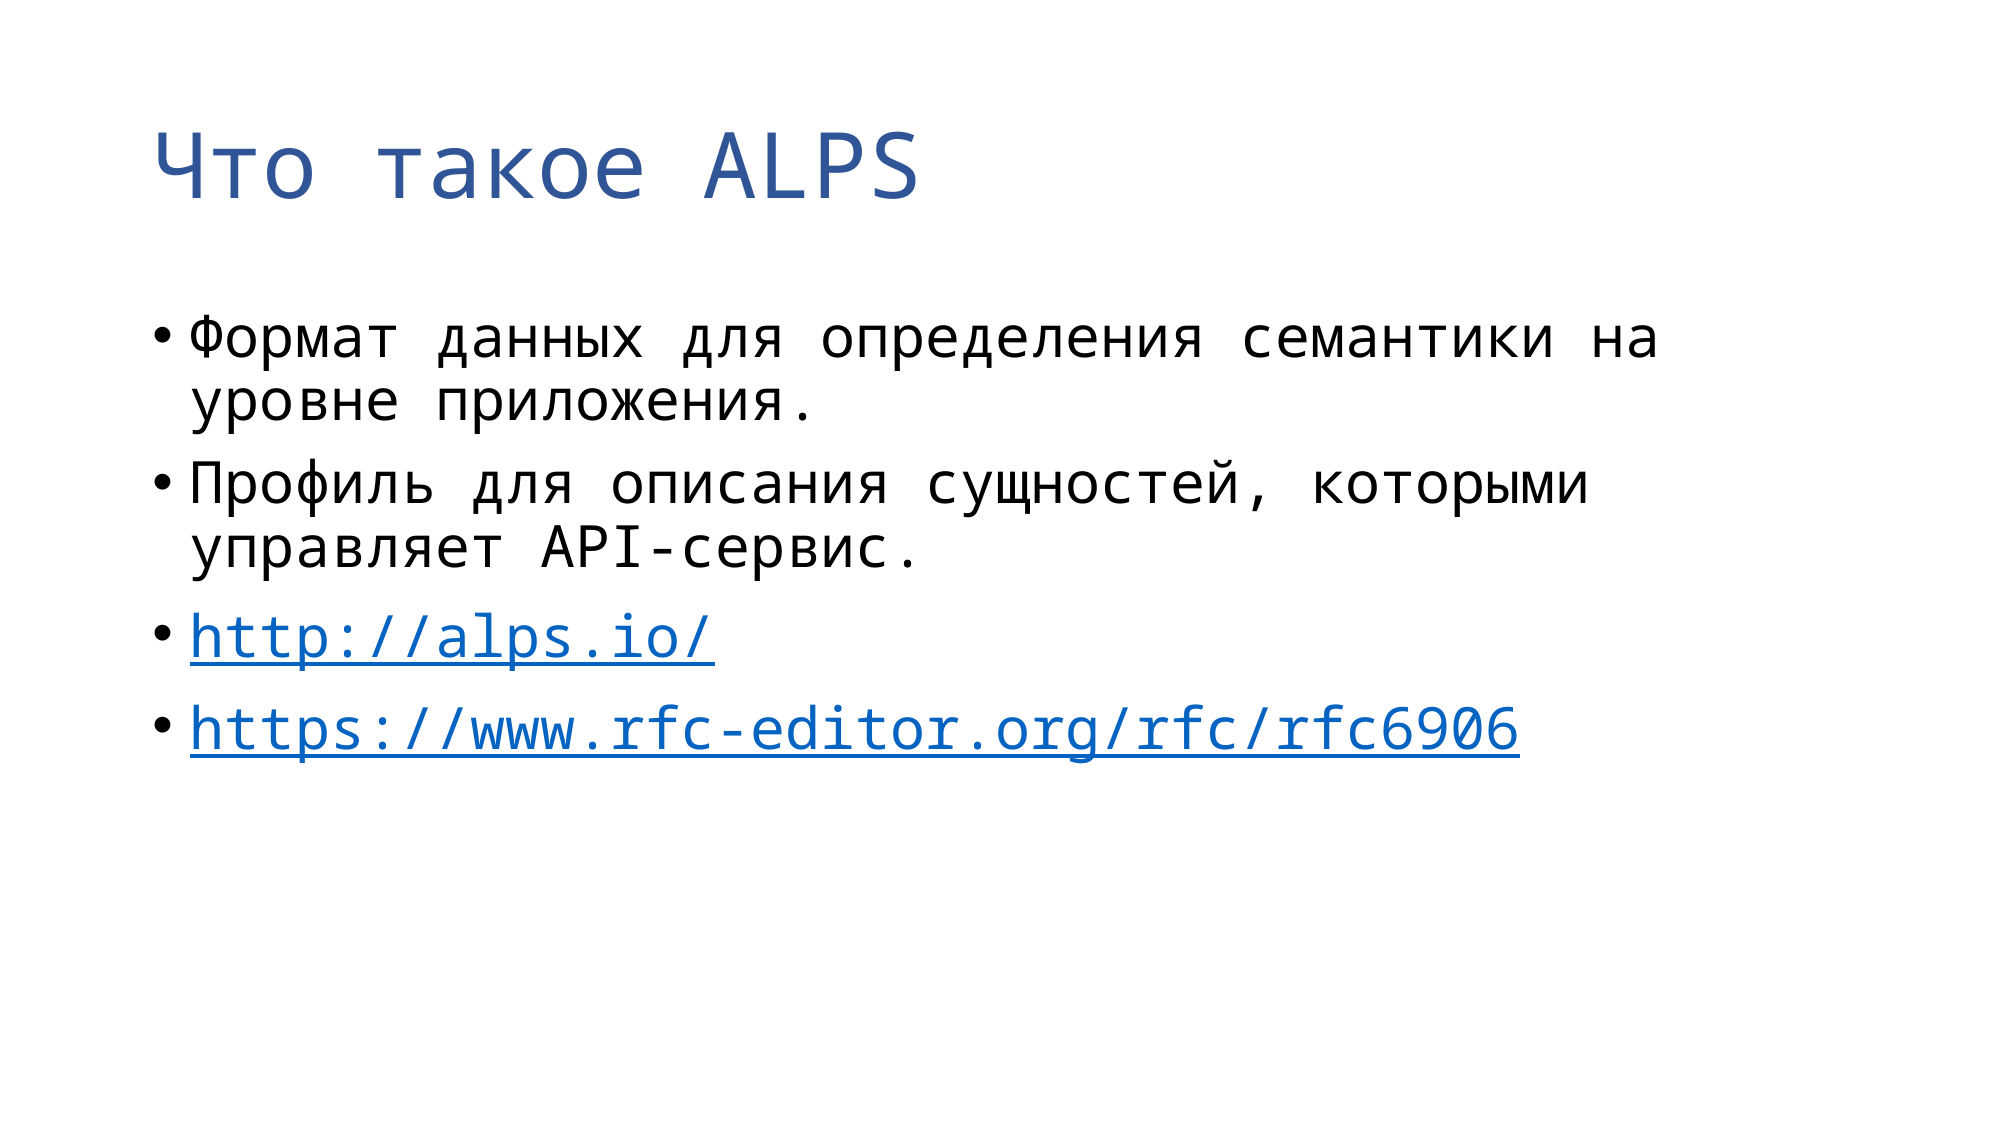

# Что такое ALPS
Формат данных для определения семантики на уровне приложения.
Профиль для описания сущностей, которыми управляет API-сервис.
http://alps.io/
https://www.rfc-editor.org/rfc/rfc6906